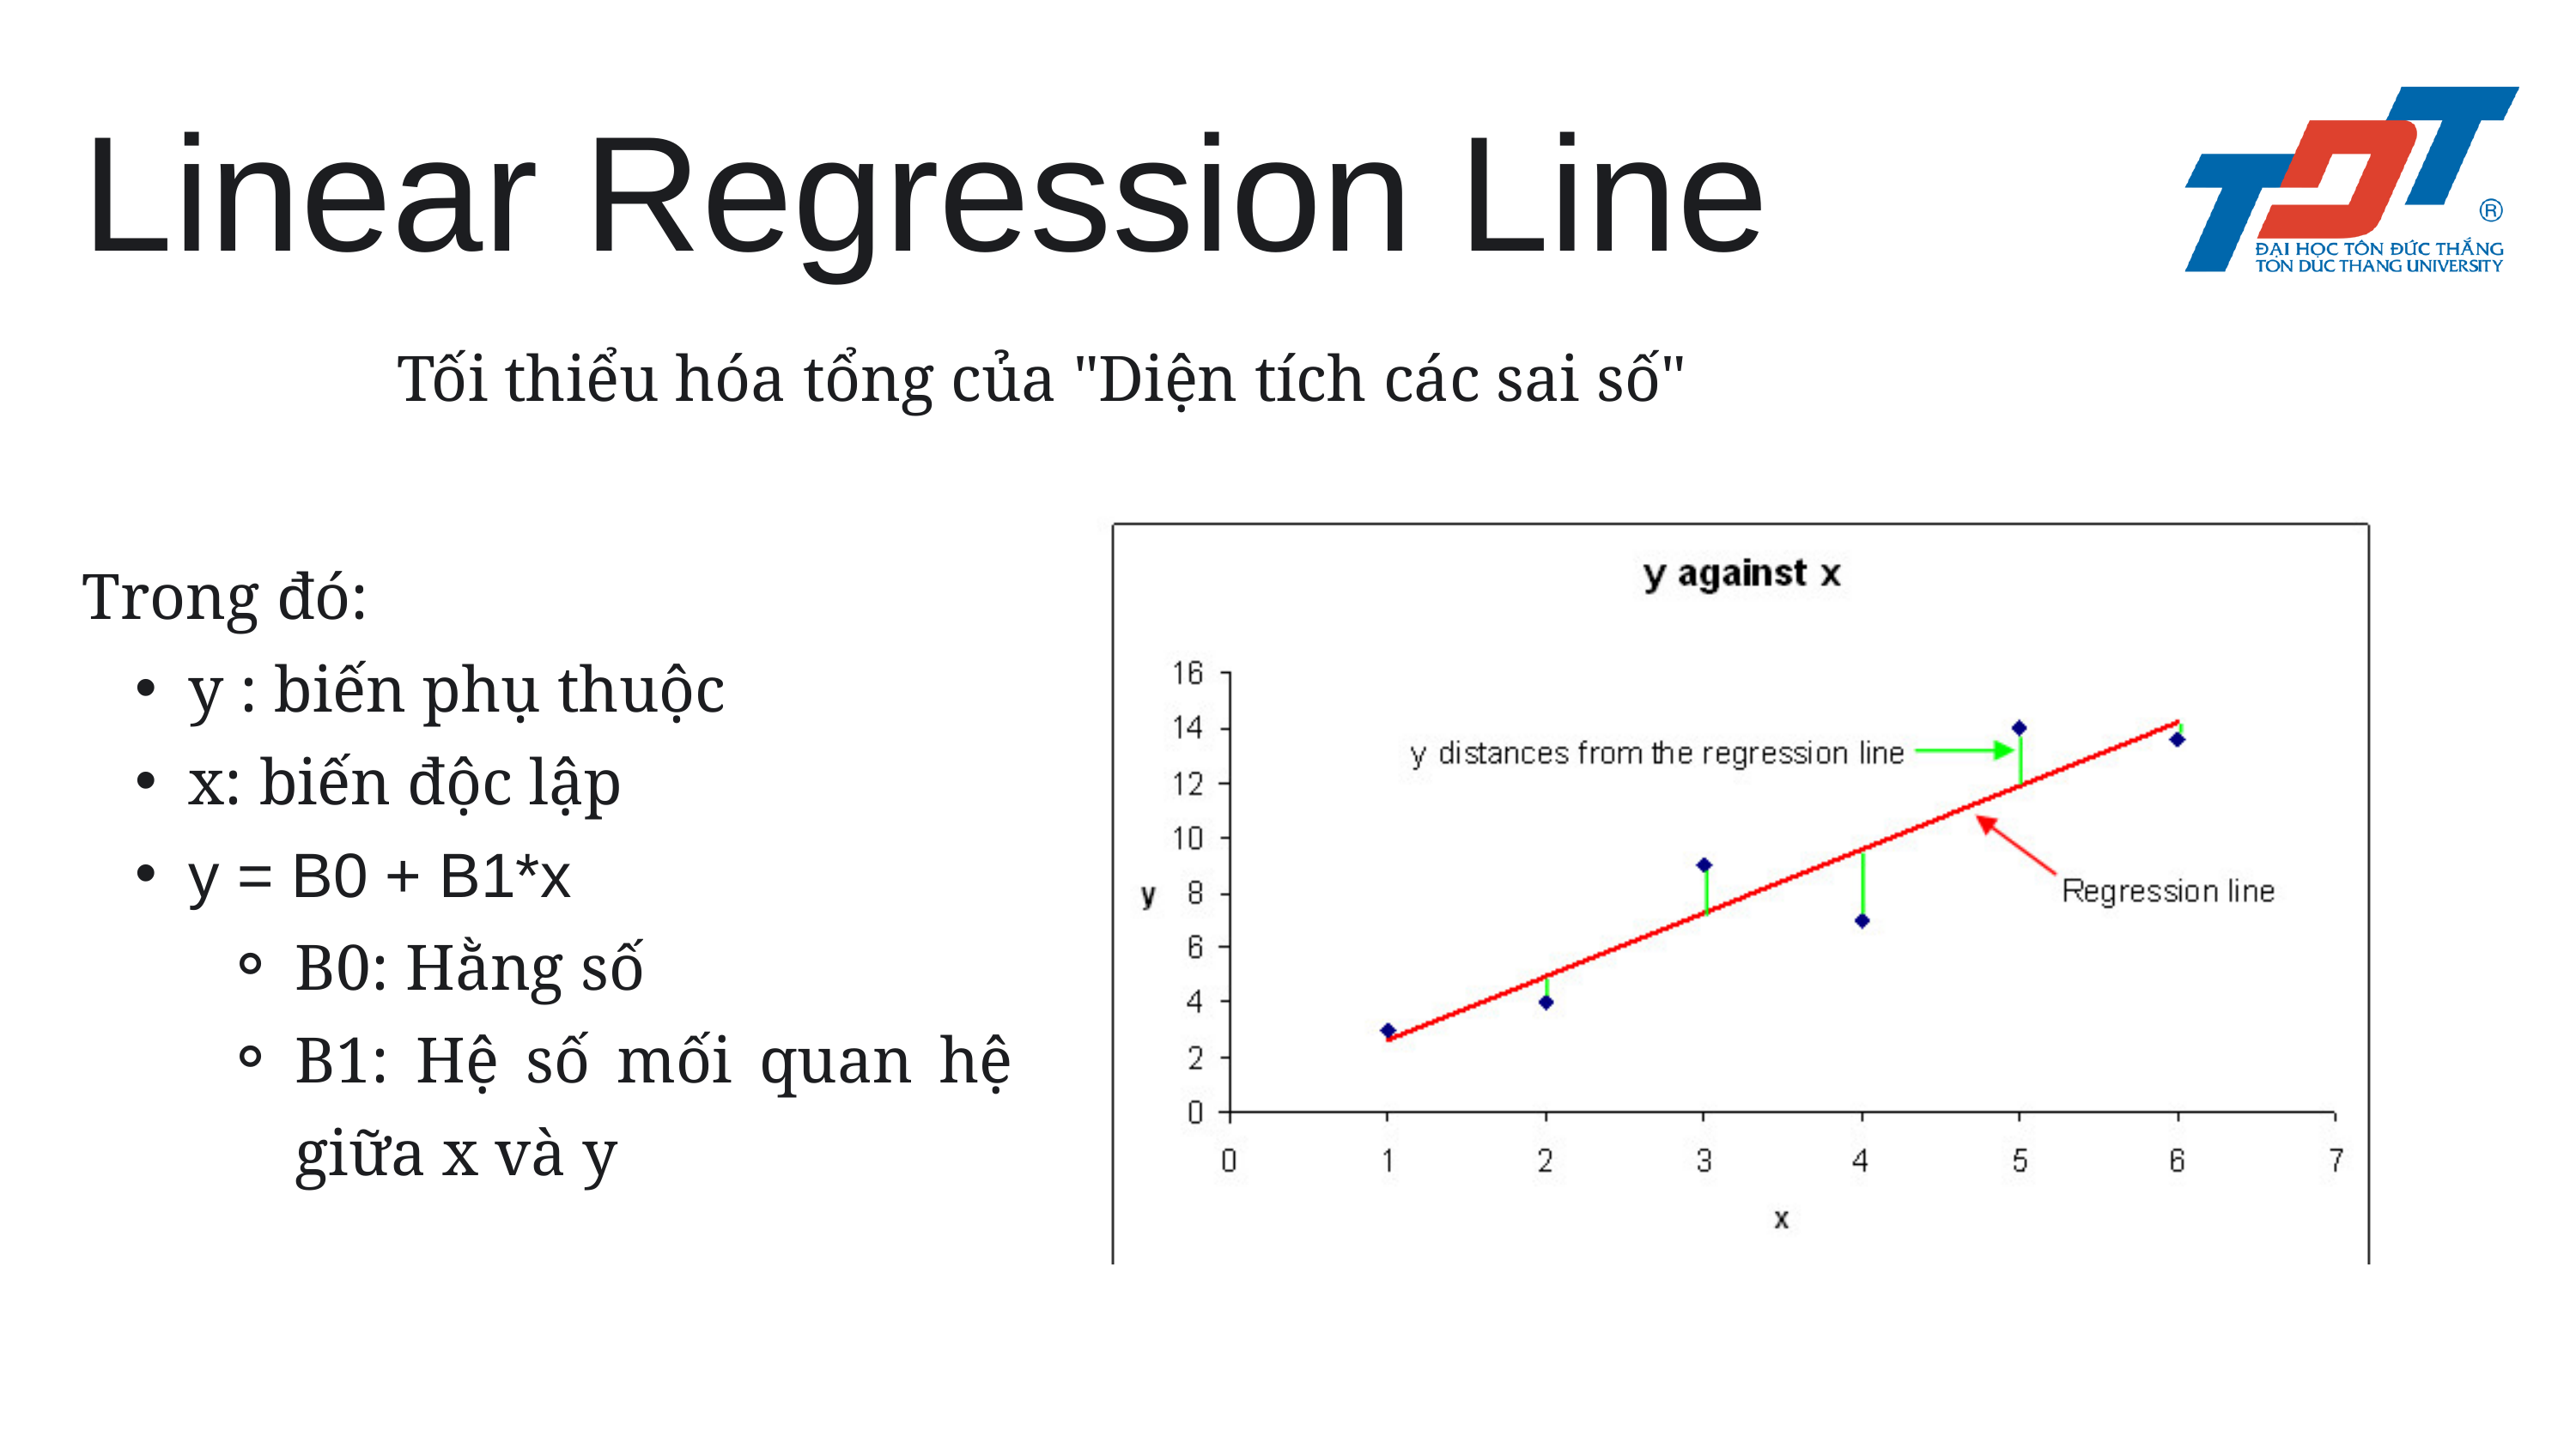

Linear Regression Line

Tối thiểu hóa tổng của "Diện tích các sai số"

Trong đó:
y : biến phụ thuộc
x: biến độc lập
y = Β0 + Β1*x
B0: Hằng số
B1: Hệ số mối quan hệ giữa x và y